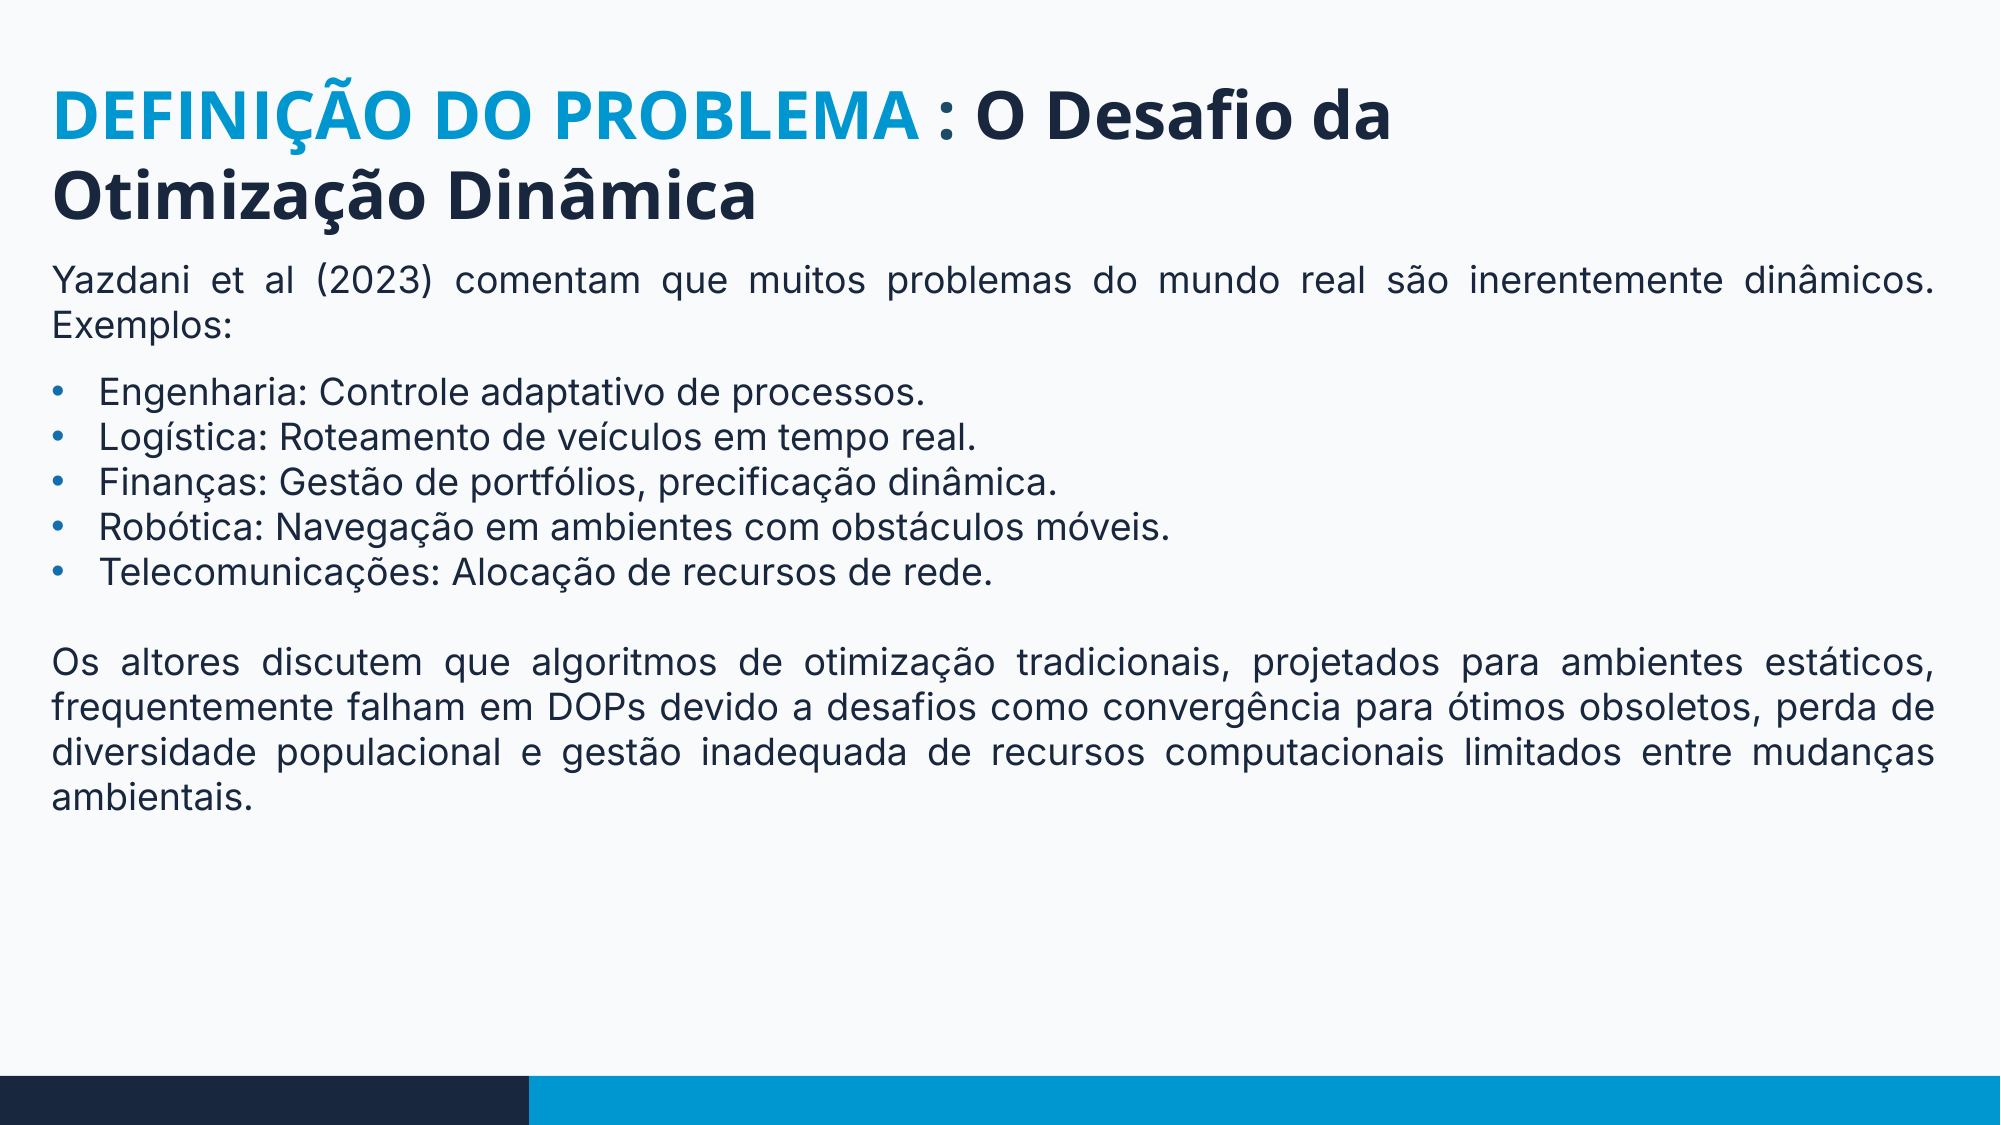

DEFINIÇÃO DO PROBLEMA : O Desafio da Otimização Dinâmica
Yazdani et al (2023) comentam que muitos problemas do mundo real são inerentemente dinâmicos. Exemplos:

Engenharia: Controle adaptativo de processos.
Logística: Roteamento de veículos em tempo real.
Finanças: Gestão de portfólios, precificação dinâmica.
Robótica: Navegação em ambientes com obstáculos móveis.
Telecomunicações: Alocação de recursos de rede.

Os altores discutem que algoritmos de otimização tradicionais, projetados para ambientes estáticos, frequentemente falham em DOPs devido a desafios como convergência para ótimos obsoletos, perda de diversidade populacional e gestão inadequada de recursos computacionais limitados entre mudanças ambientais.